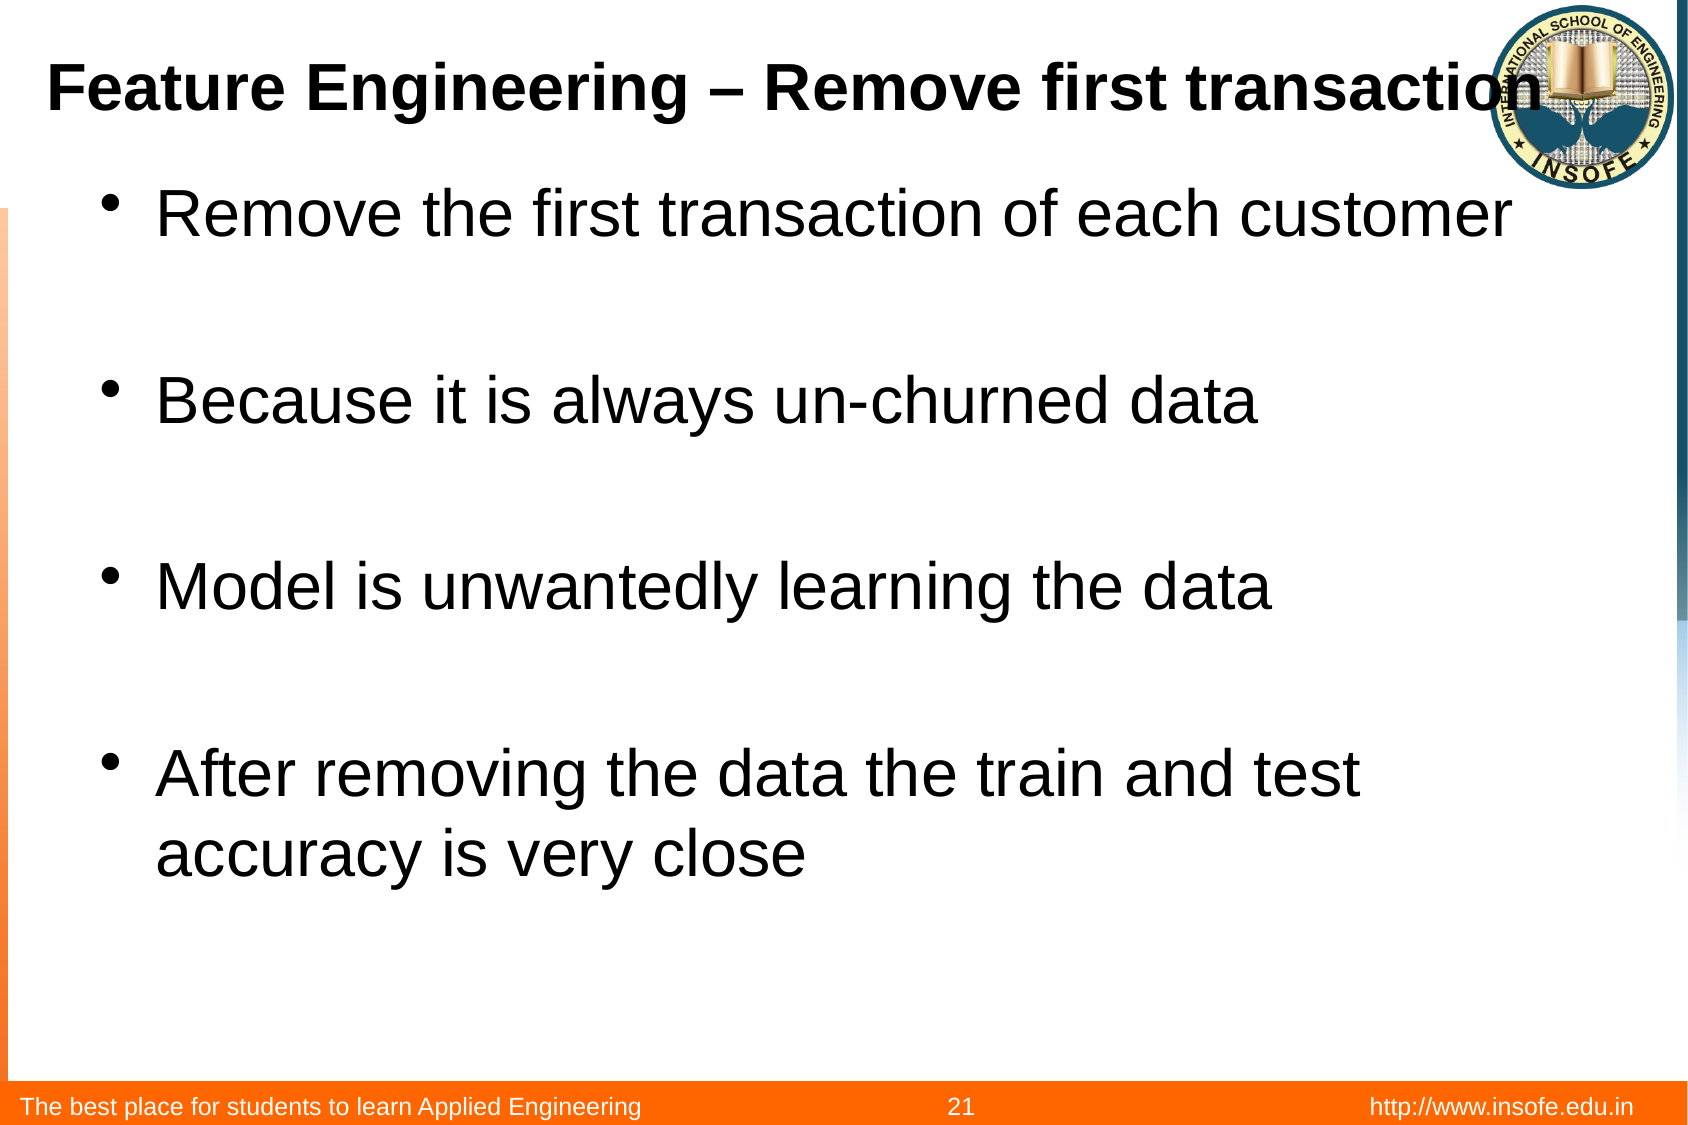

# Feature Engineering – Remove first transaction
Remove the first transaction of each customer

Because it is always un-churned data

Model is unwantedly learning the data

After removing the data the train and test accuracy is very close